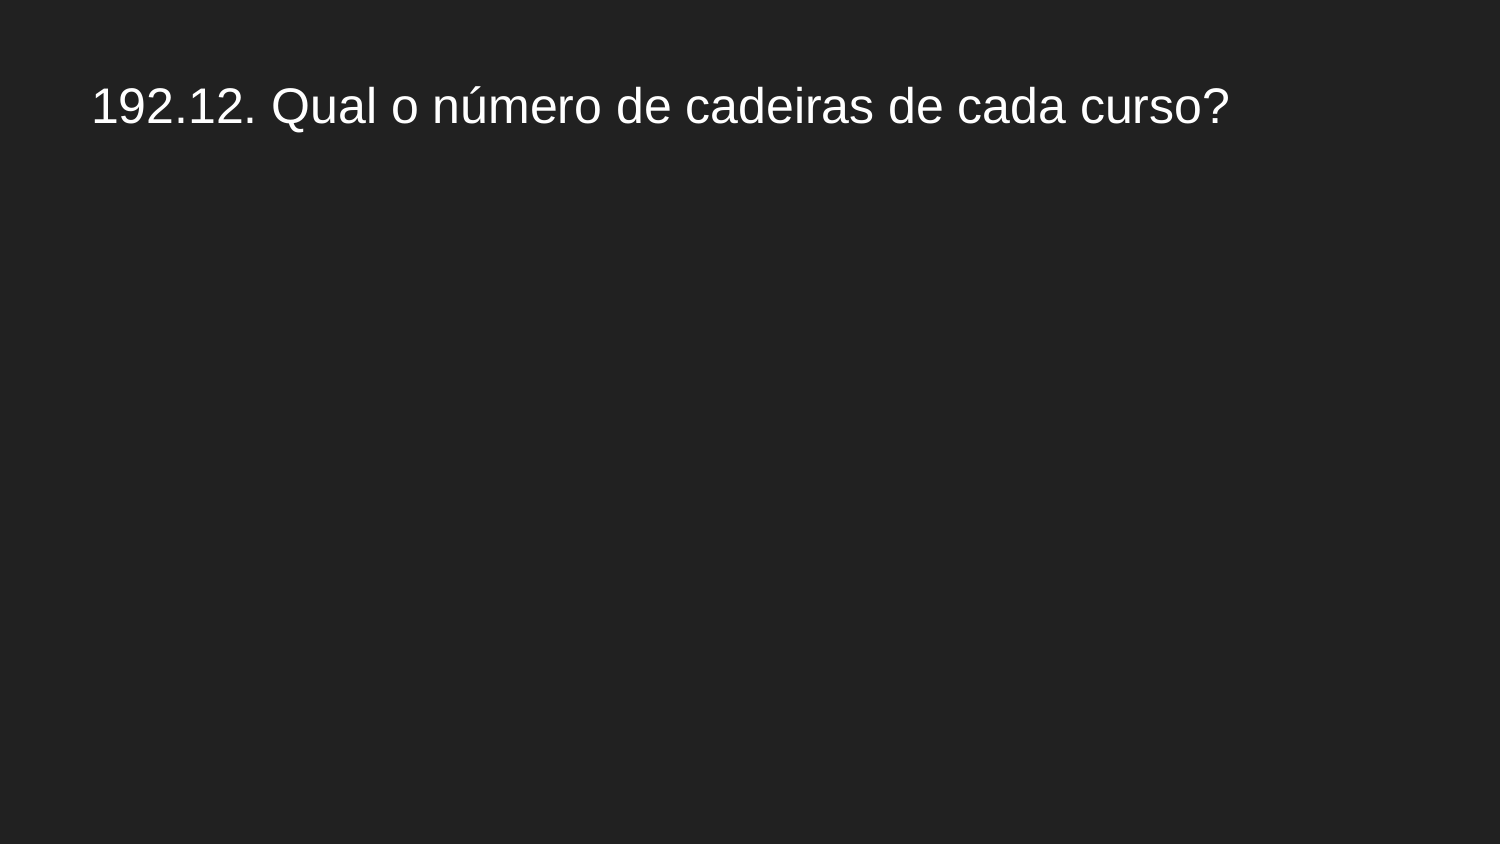

# 192.12. Qual o número de cadeiras de cada curso?